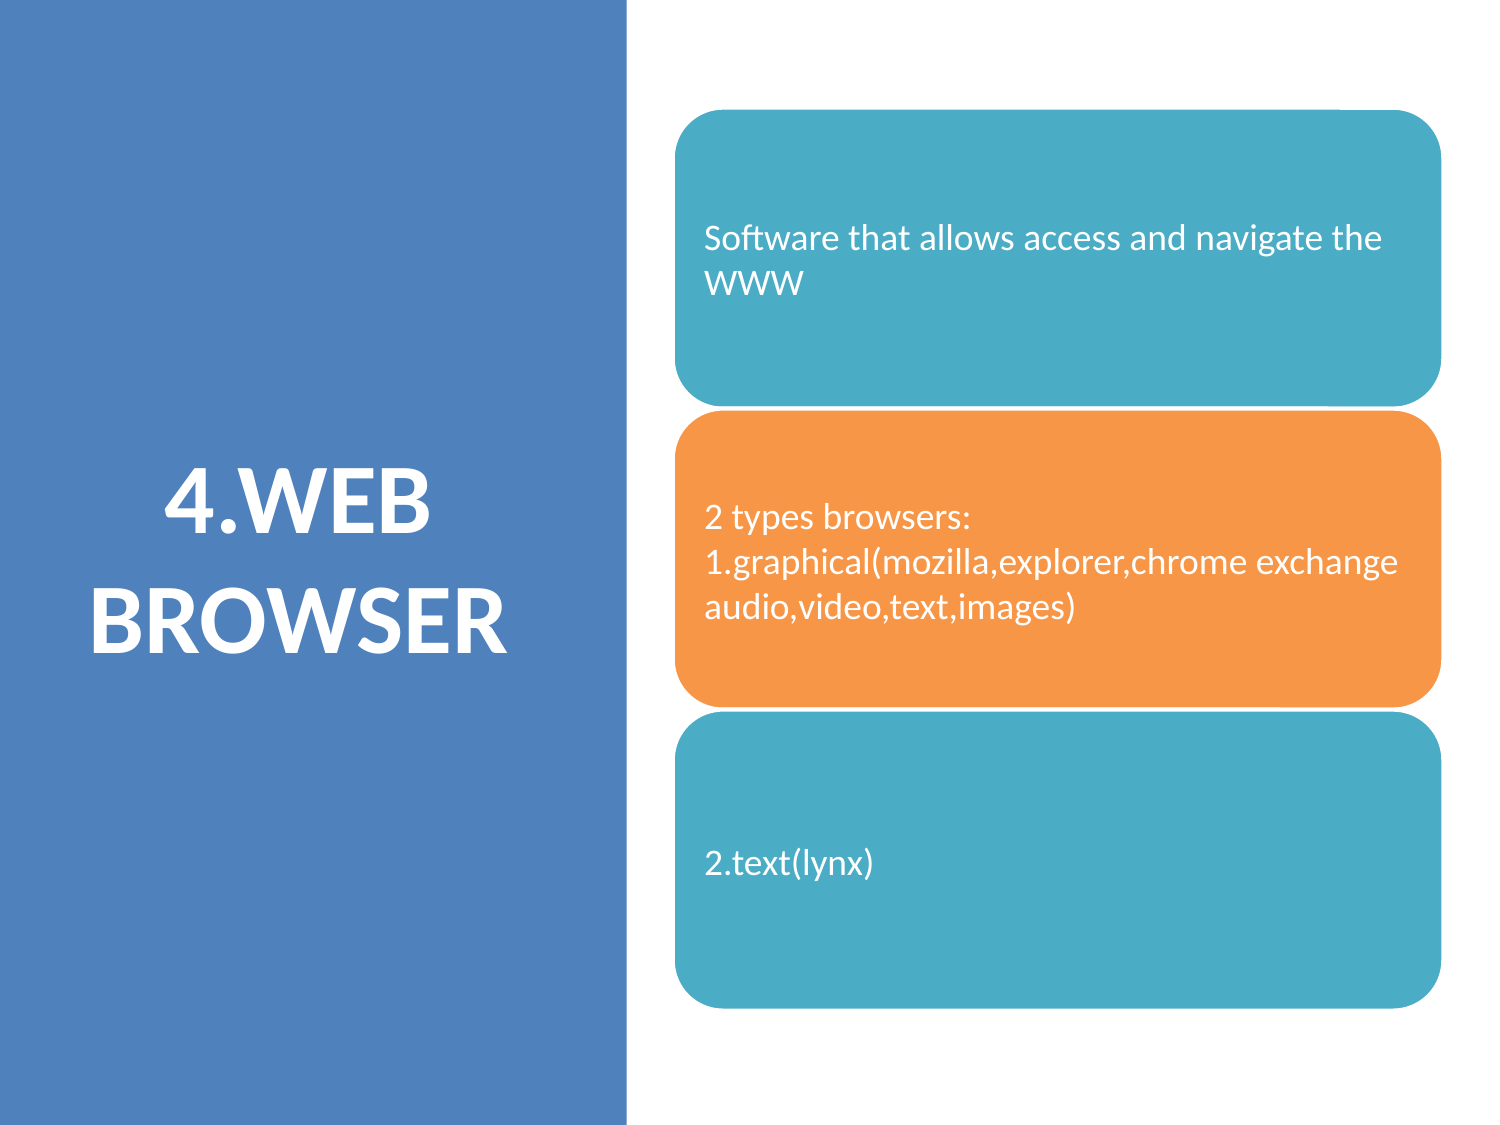

# 4.WEB BROWSER
Software that allows access and navigate the  WWW
2 types browsers: 1.graphical(mozilla,explorer,chrome exchange audio,video,text,images)
2.text(lynx)